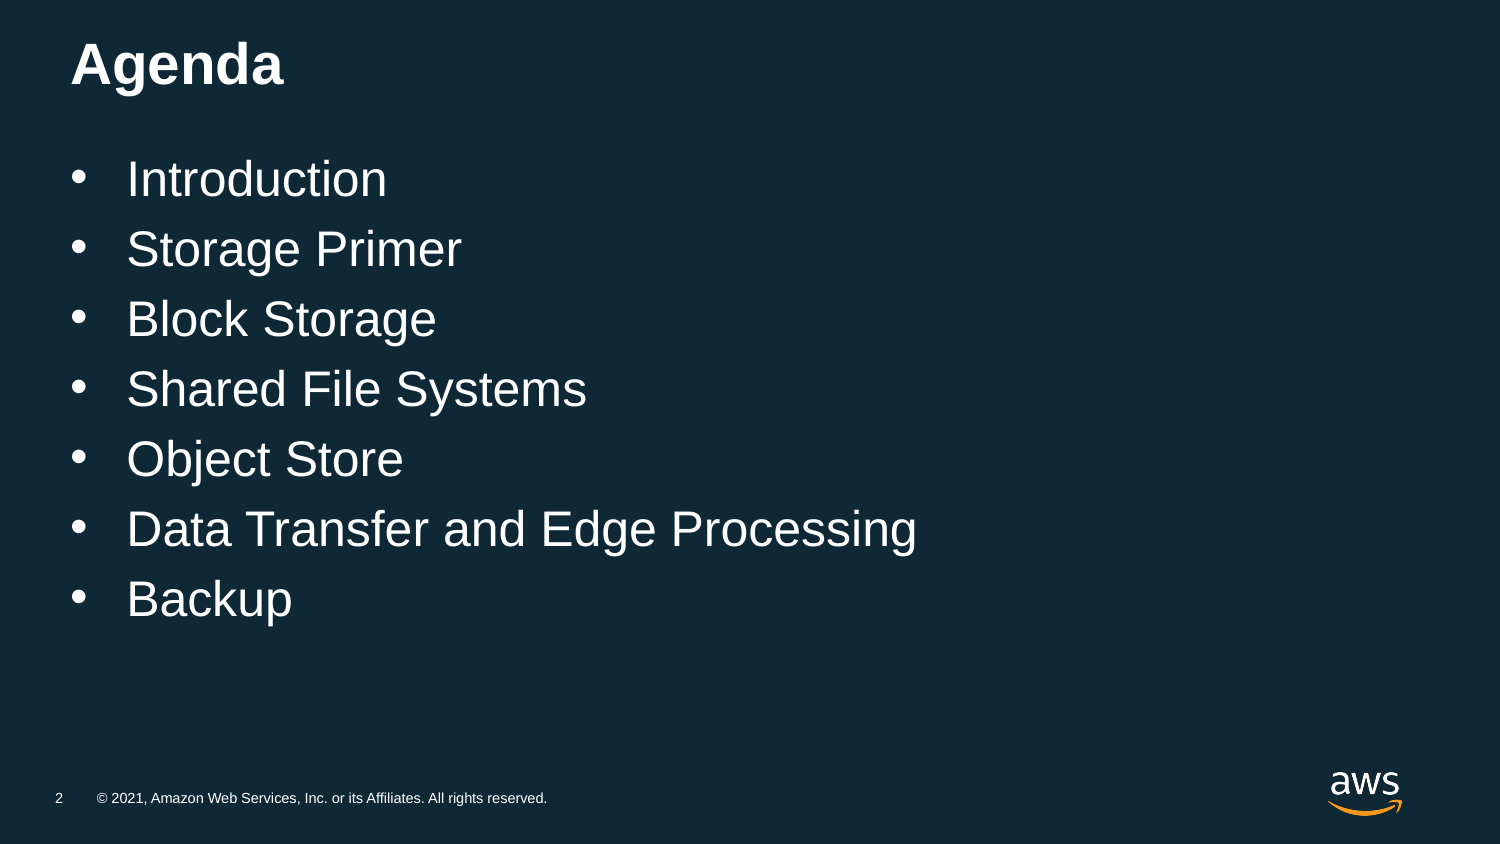

# Agenda
Introduction
Storage Primer
Block Storage
Shared File Systems
Object Store
Data Transfer and Edge Processing
Backup